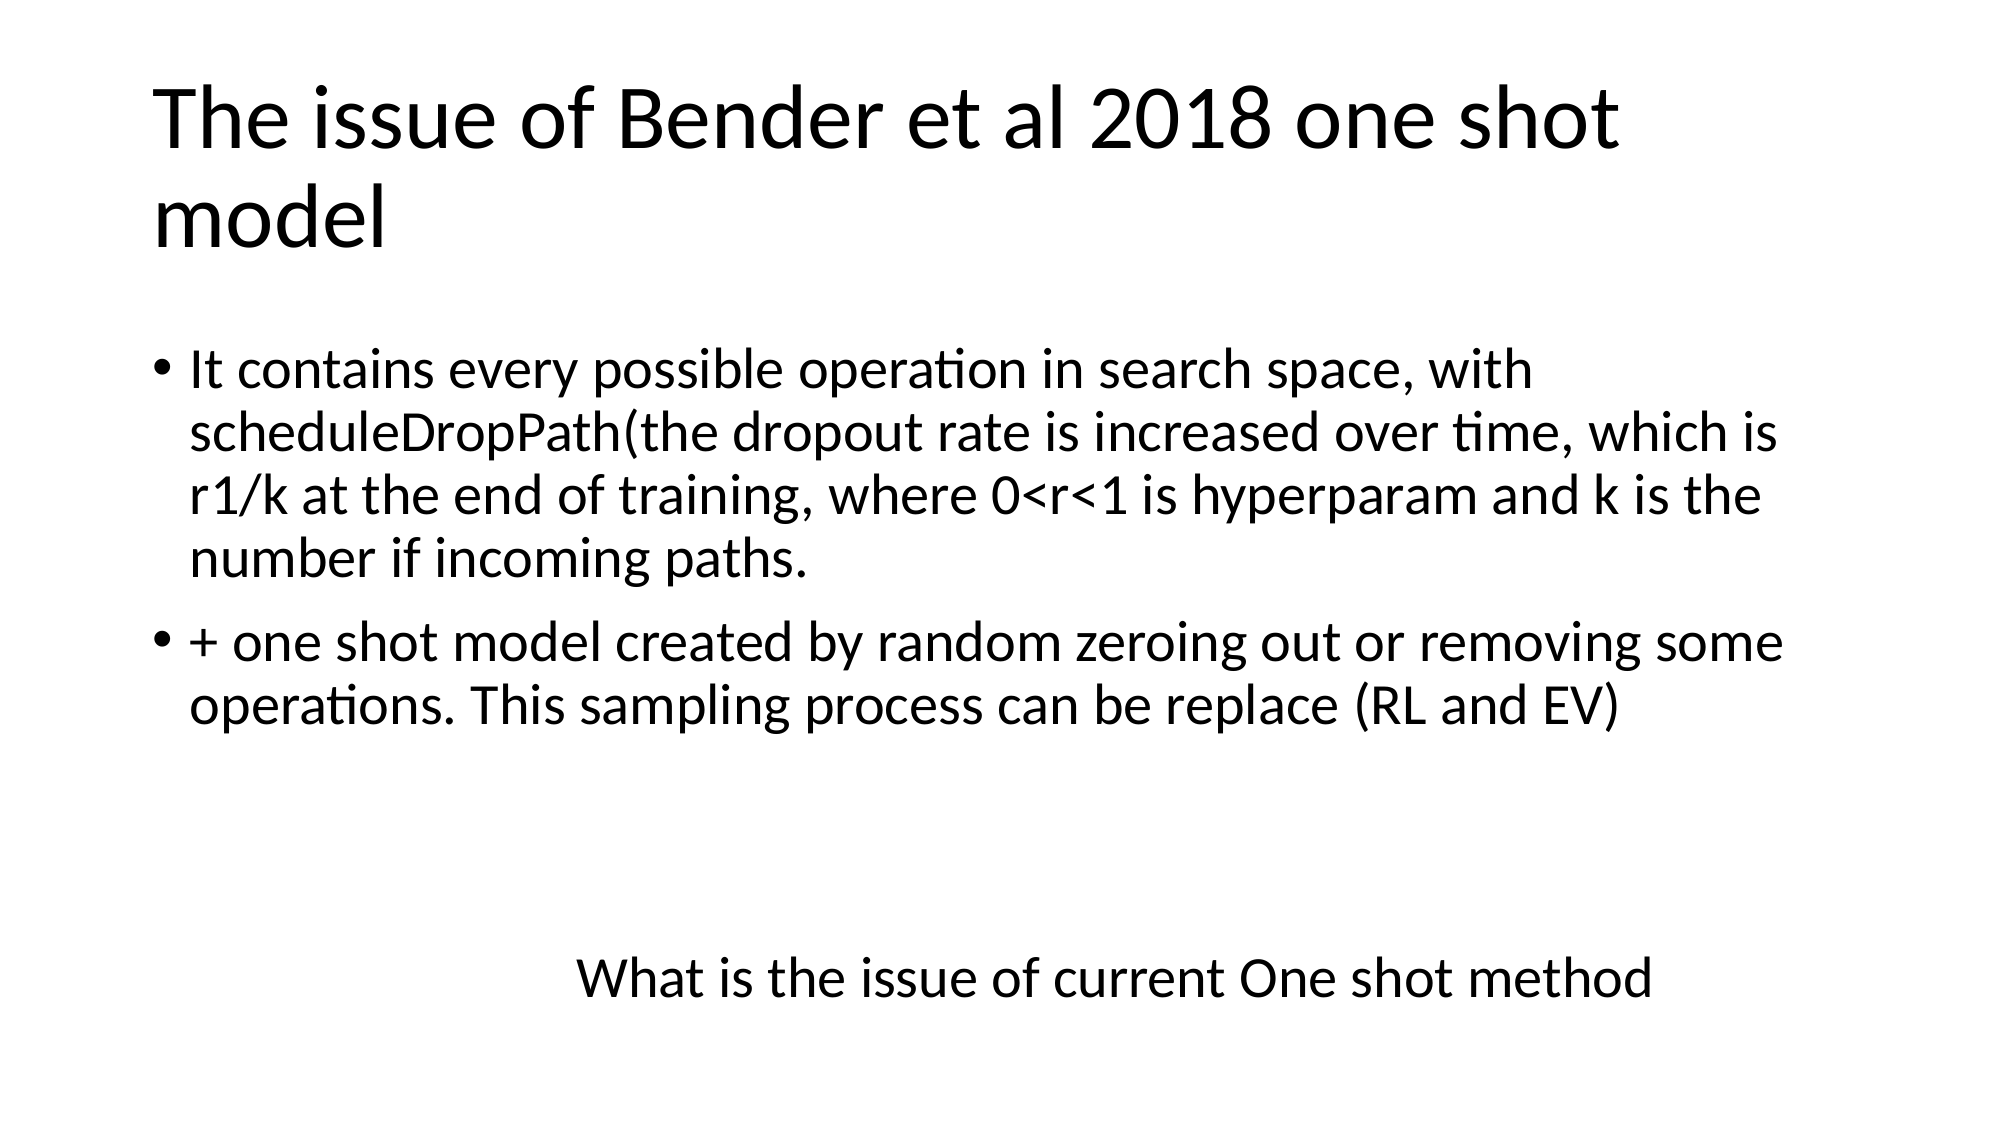

# The issue of Bender et al 2018 one shot model
It contains every possible operation in search space, with scheduleDropPath(the dropout rate is increased over time, which is r1/k at the end of training, where 0<r<1 is hyperparam and k is the number if incoming paths.
+ one shot model created by random zeroing out or removing some operations. This sampling process can be replace (RL and EV)

What is the issue of current One shot method